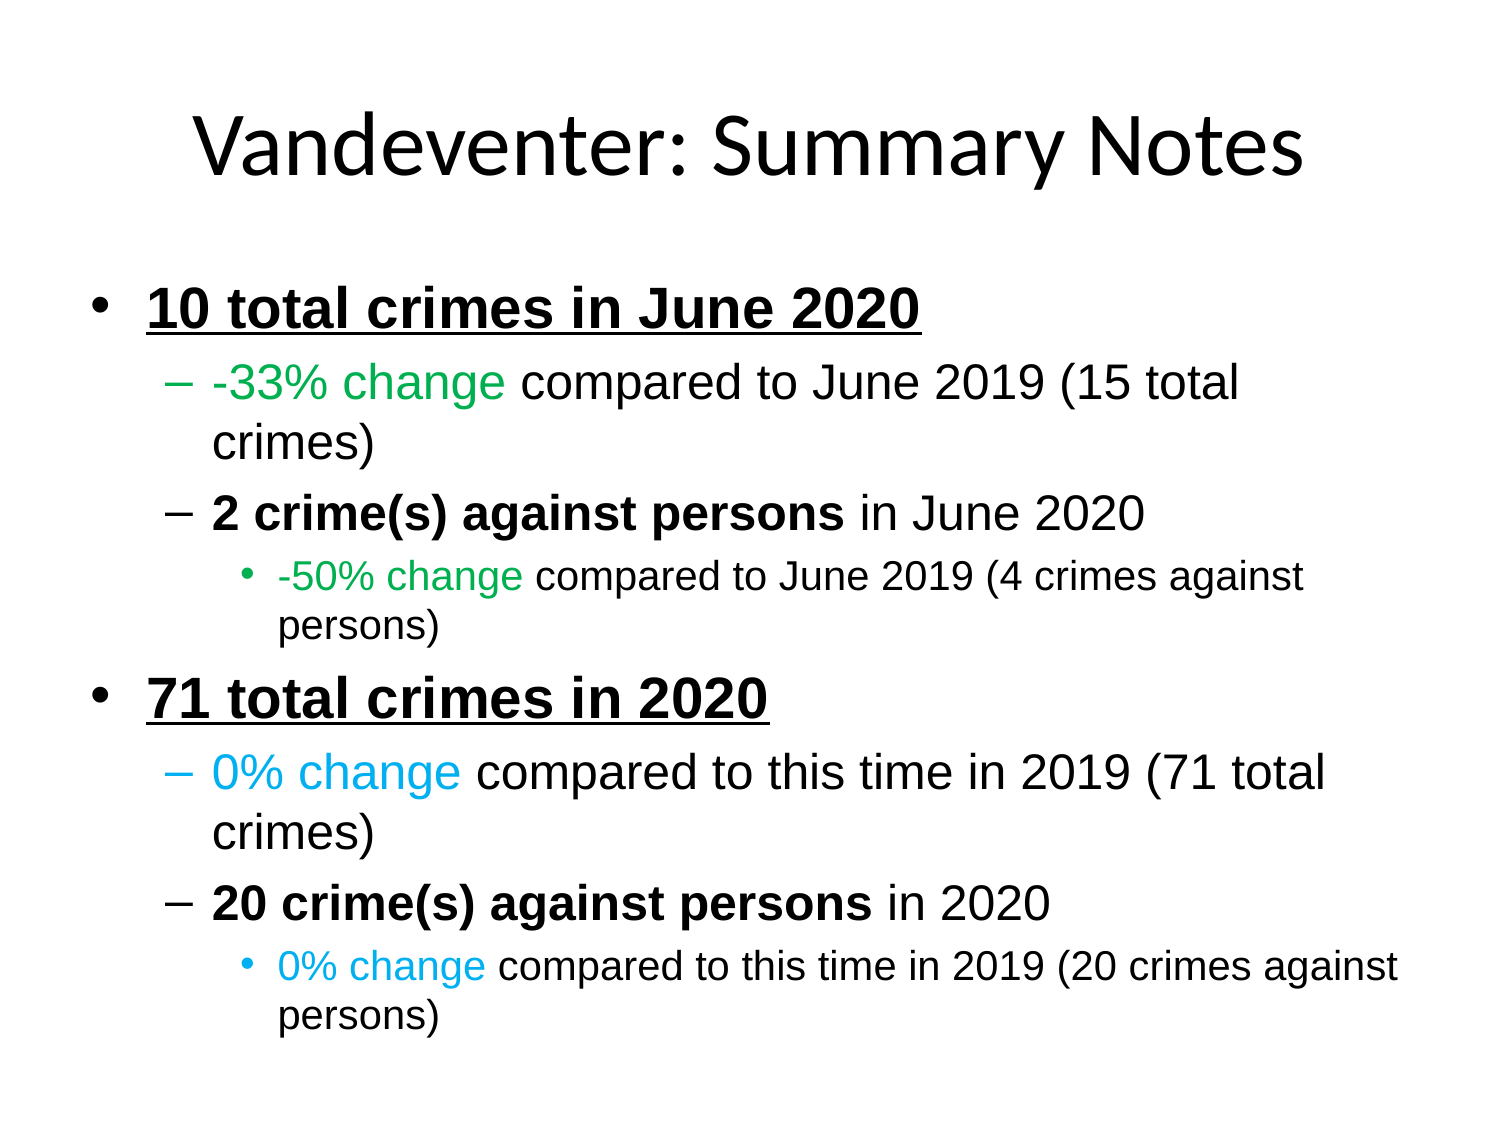

# Vandeventer: Summary Notes
10 total crimes in June 2020
-33% change compared to June 2019 (15 total crimes)
2 crime(s) against persons in June 2020
-50% change compared to June 2019 (4 crimes against persons)
71 total crimes in 2020
0% change compared to this time in 2019 (71 total crimes)
20 crime(s) against persons in 2020
0% change compared to this time in 2019 (20 crimes against persons)